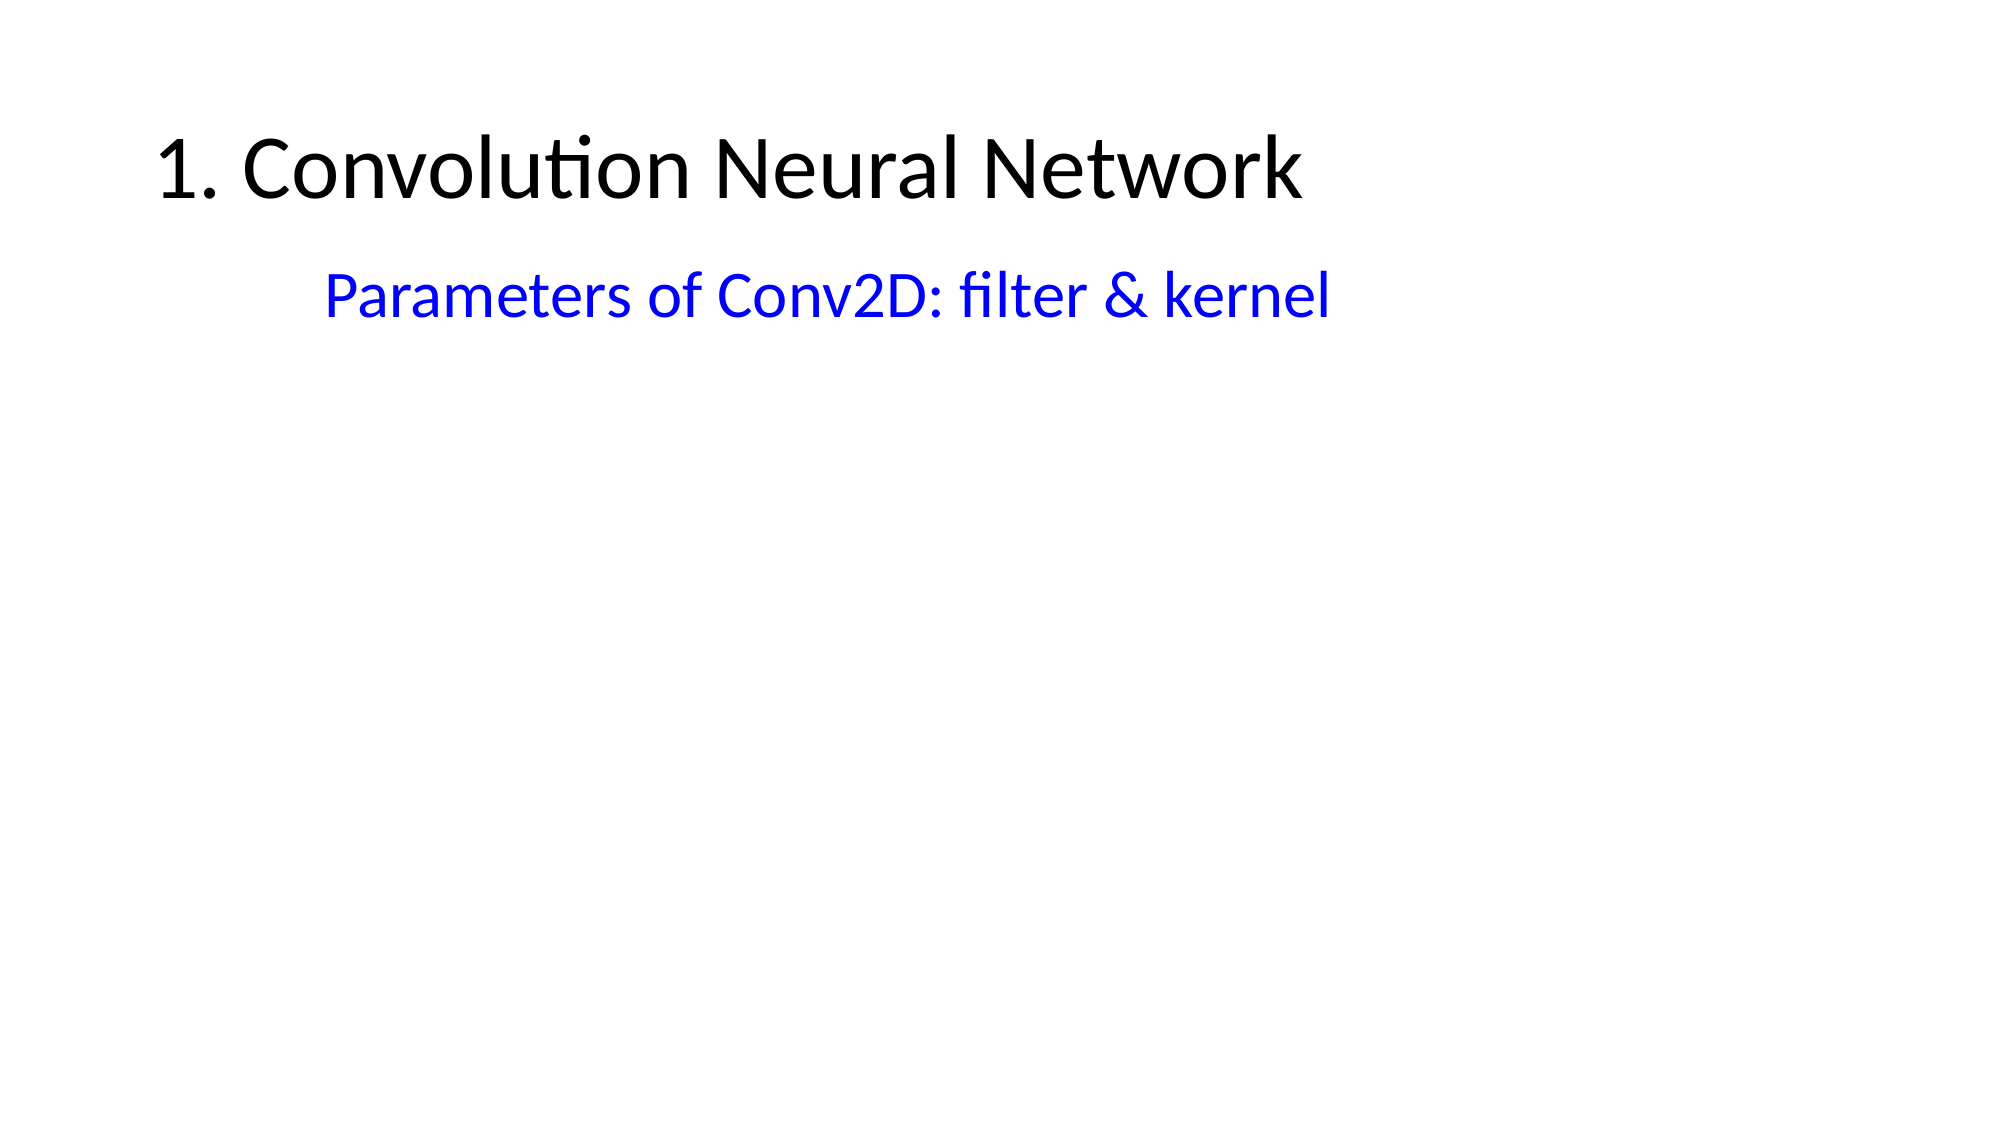

# 1. Convolution Neural Network
Parameters of Conv2D: filter & kernel